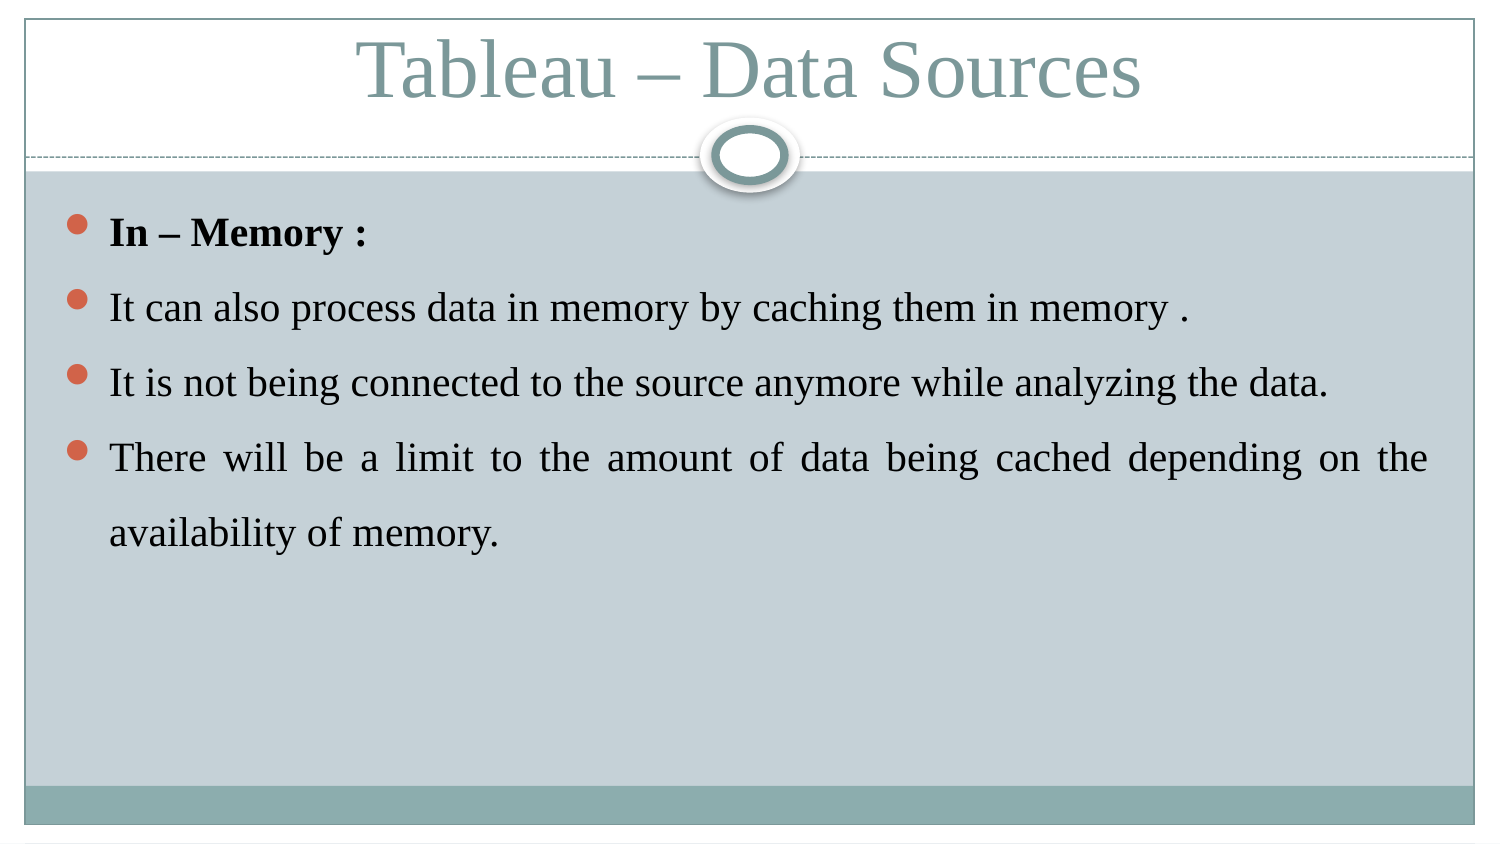

# Tableau – Data Sources
In – Memory :
It can also process data in memory by caching them in memory .
It is not being connected to the source anymore while analyzing the data.
There will be a limit to the amount of data being cached depending on the availability of memory.